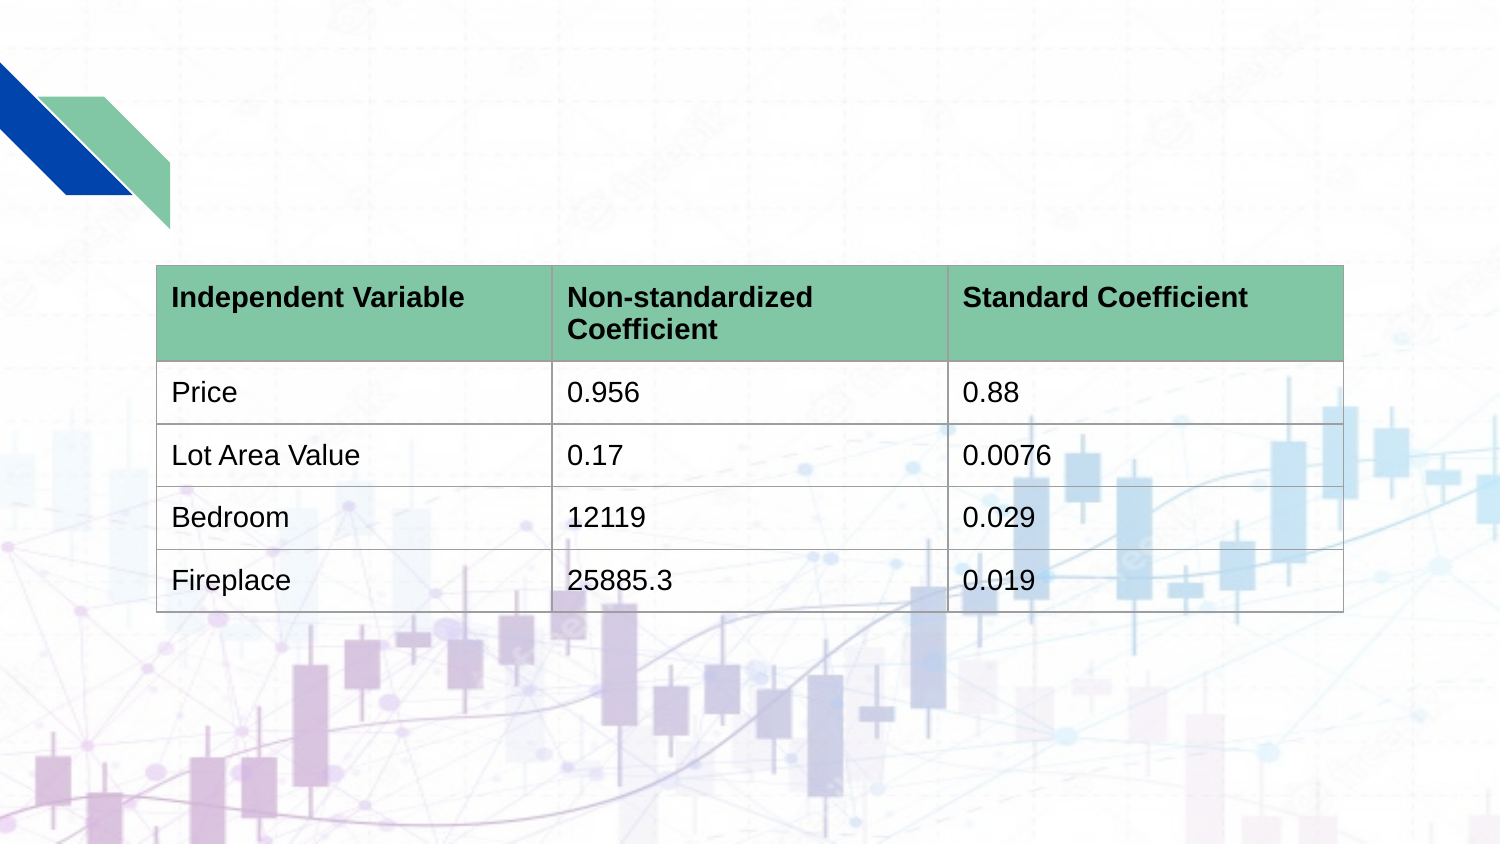

| Independent Variable | Non-standardized Coefficient | Standard Coefficient |
| --- | --- | --- |
| Price | 0.956 | 0.88 |
| Lot Area Value | 0.17 | 0.0076 |
| Bedroom | 12119 | 0.029 |
| Fireplace | 25885.3 | 0.019 |
31